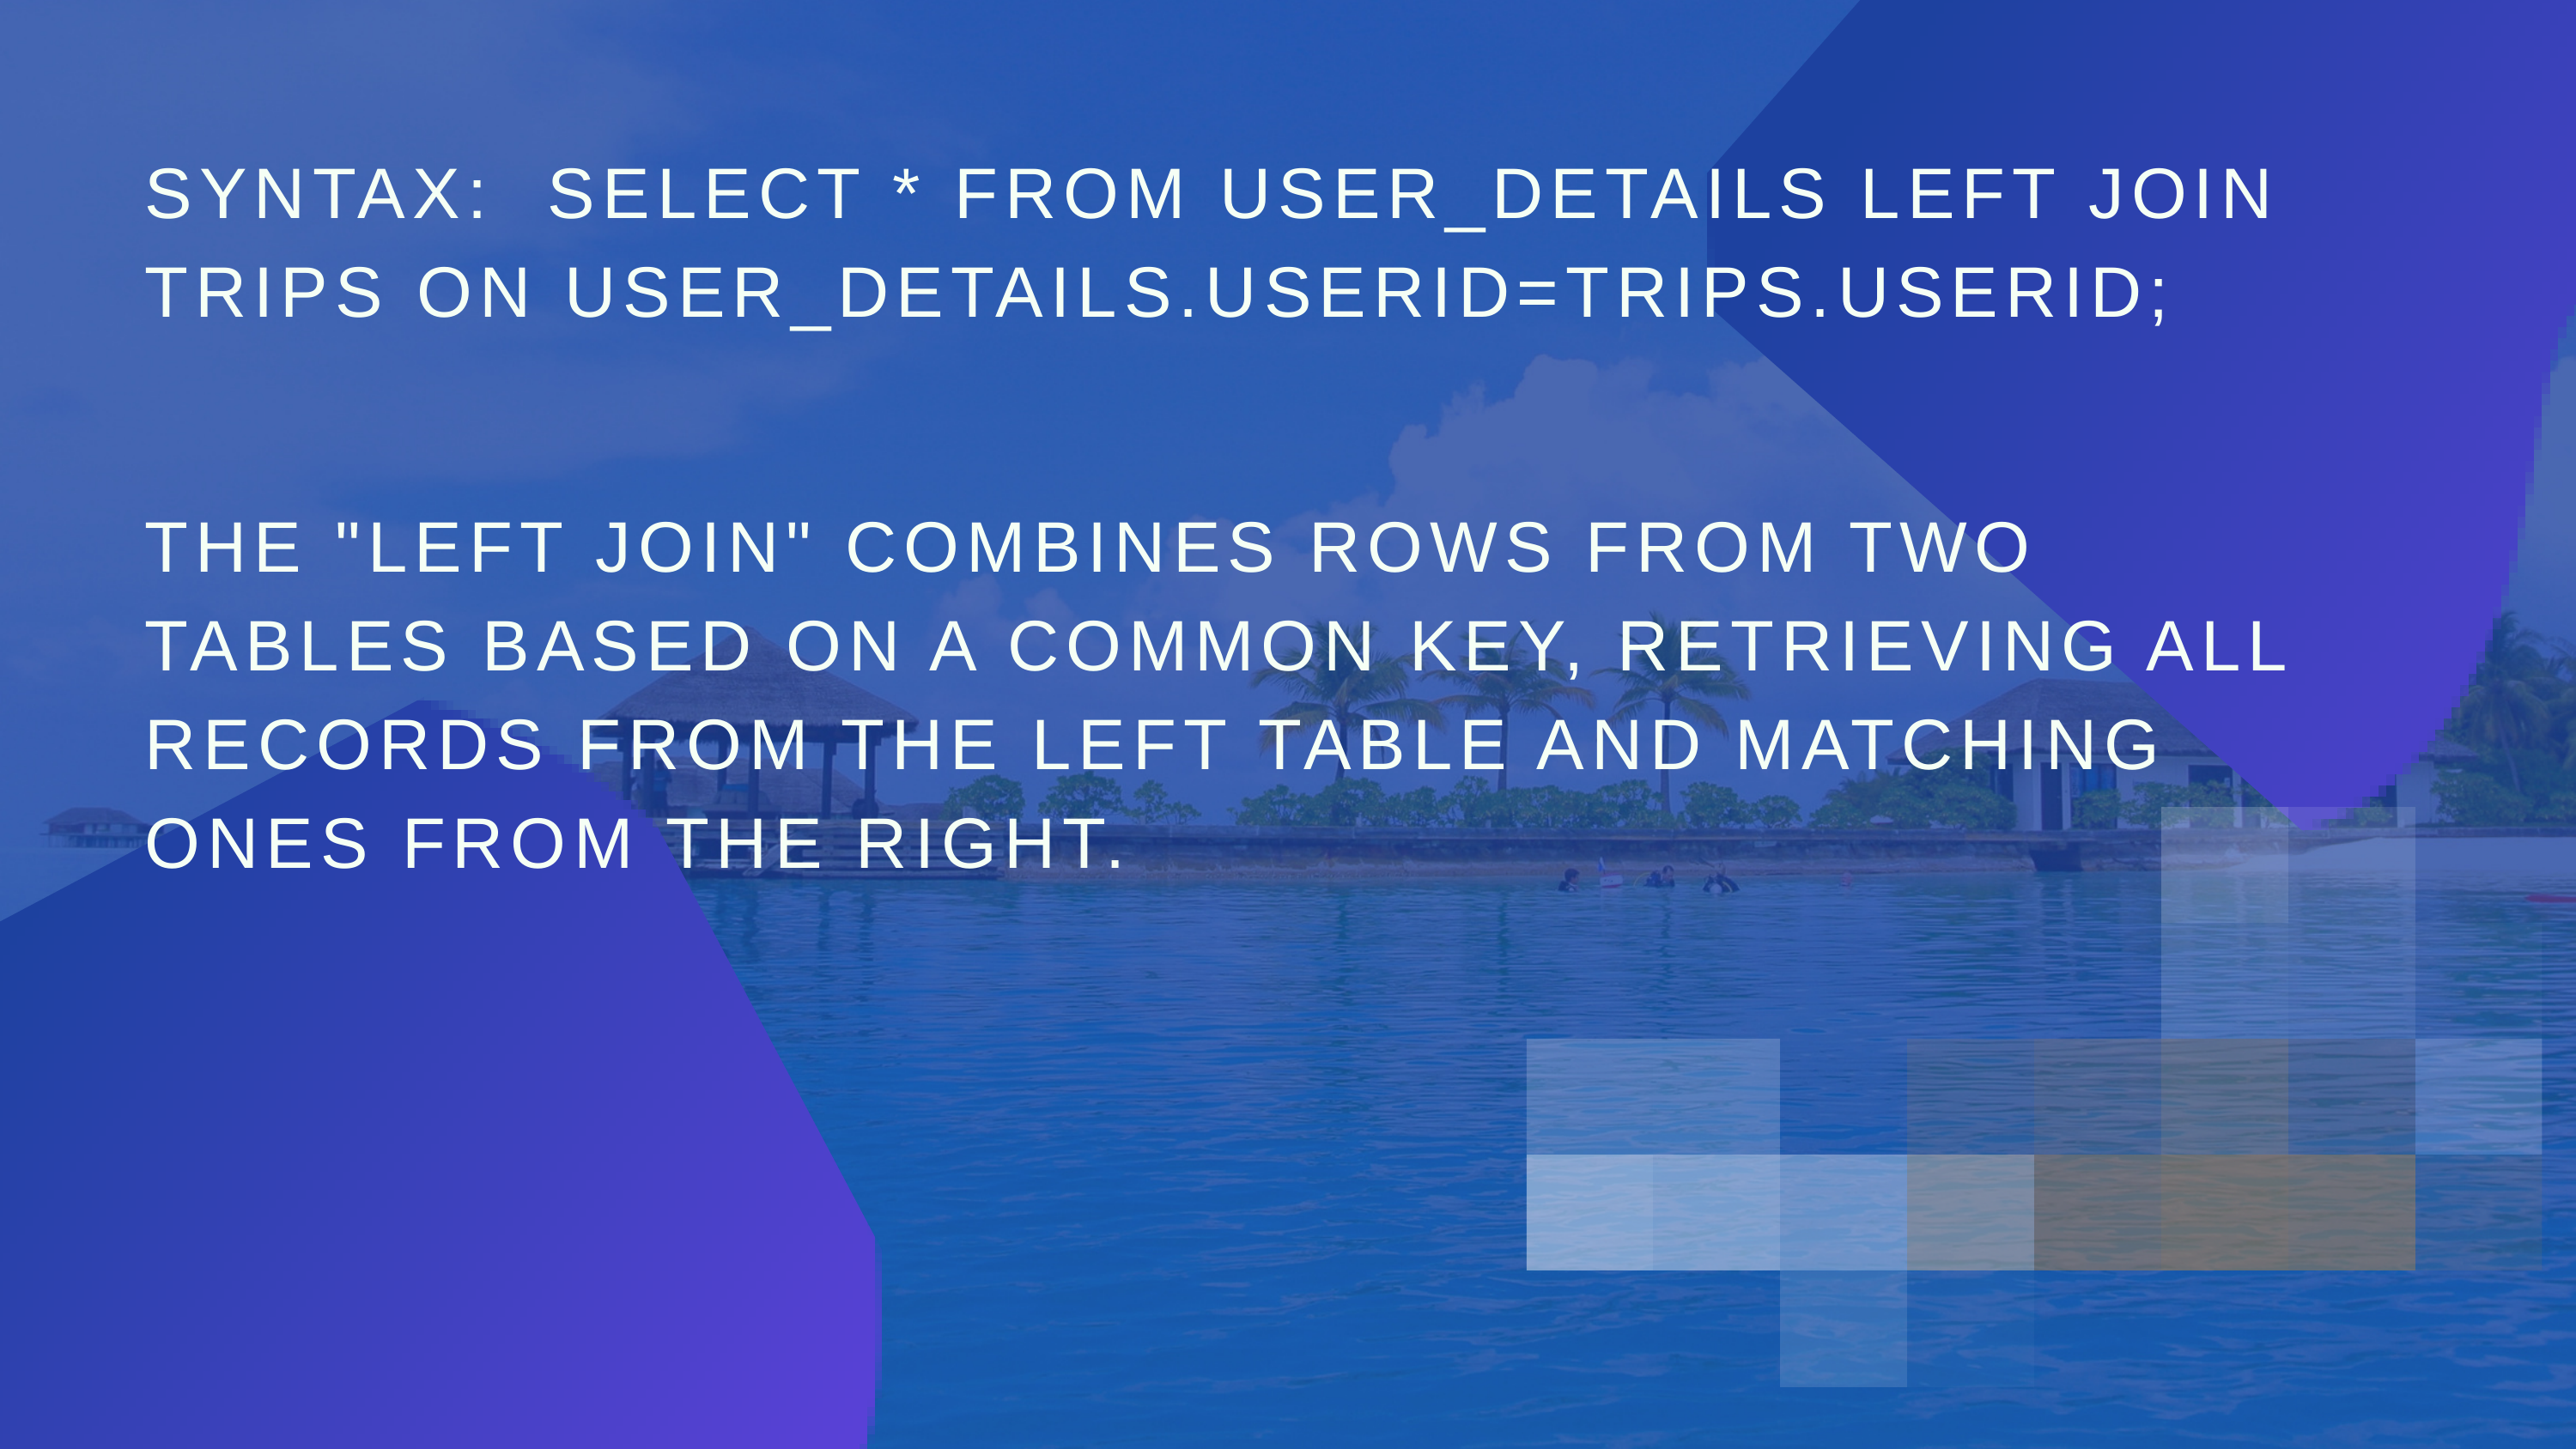

SYNTAX:  SELECT * FROM USER_DETAILS LEFT JOIN TRIPS ON USER_DETAILS.USERID=TRIPS.USERID;
THE "LEFT JOIN" COMBINES ROWS FROM TWO TABLES BASED ON A COMMON KEY, RETRIEVING ALL RECORDS FROM THE LEFT TABLE AND MATCHING ONES FROM THE RIGHT.